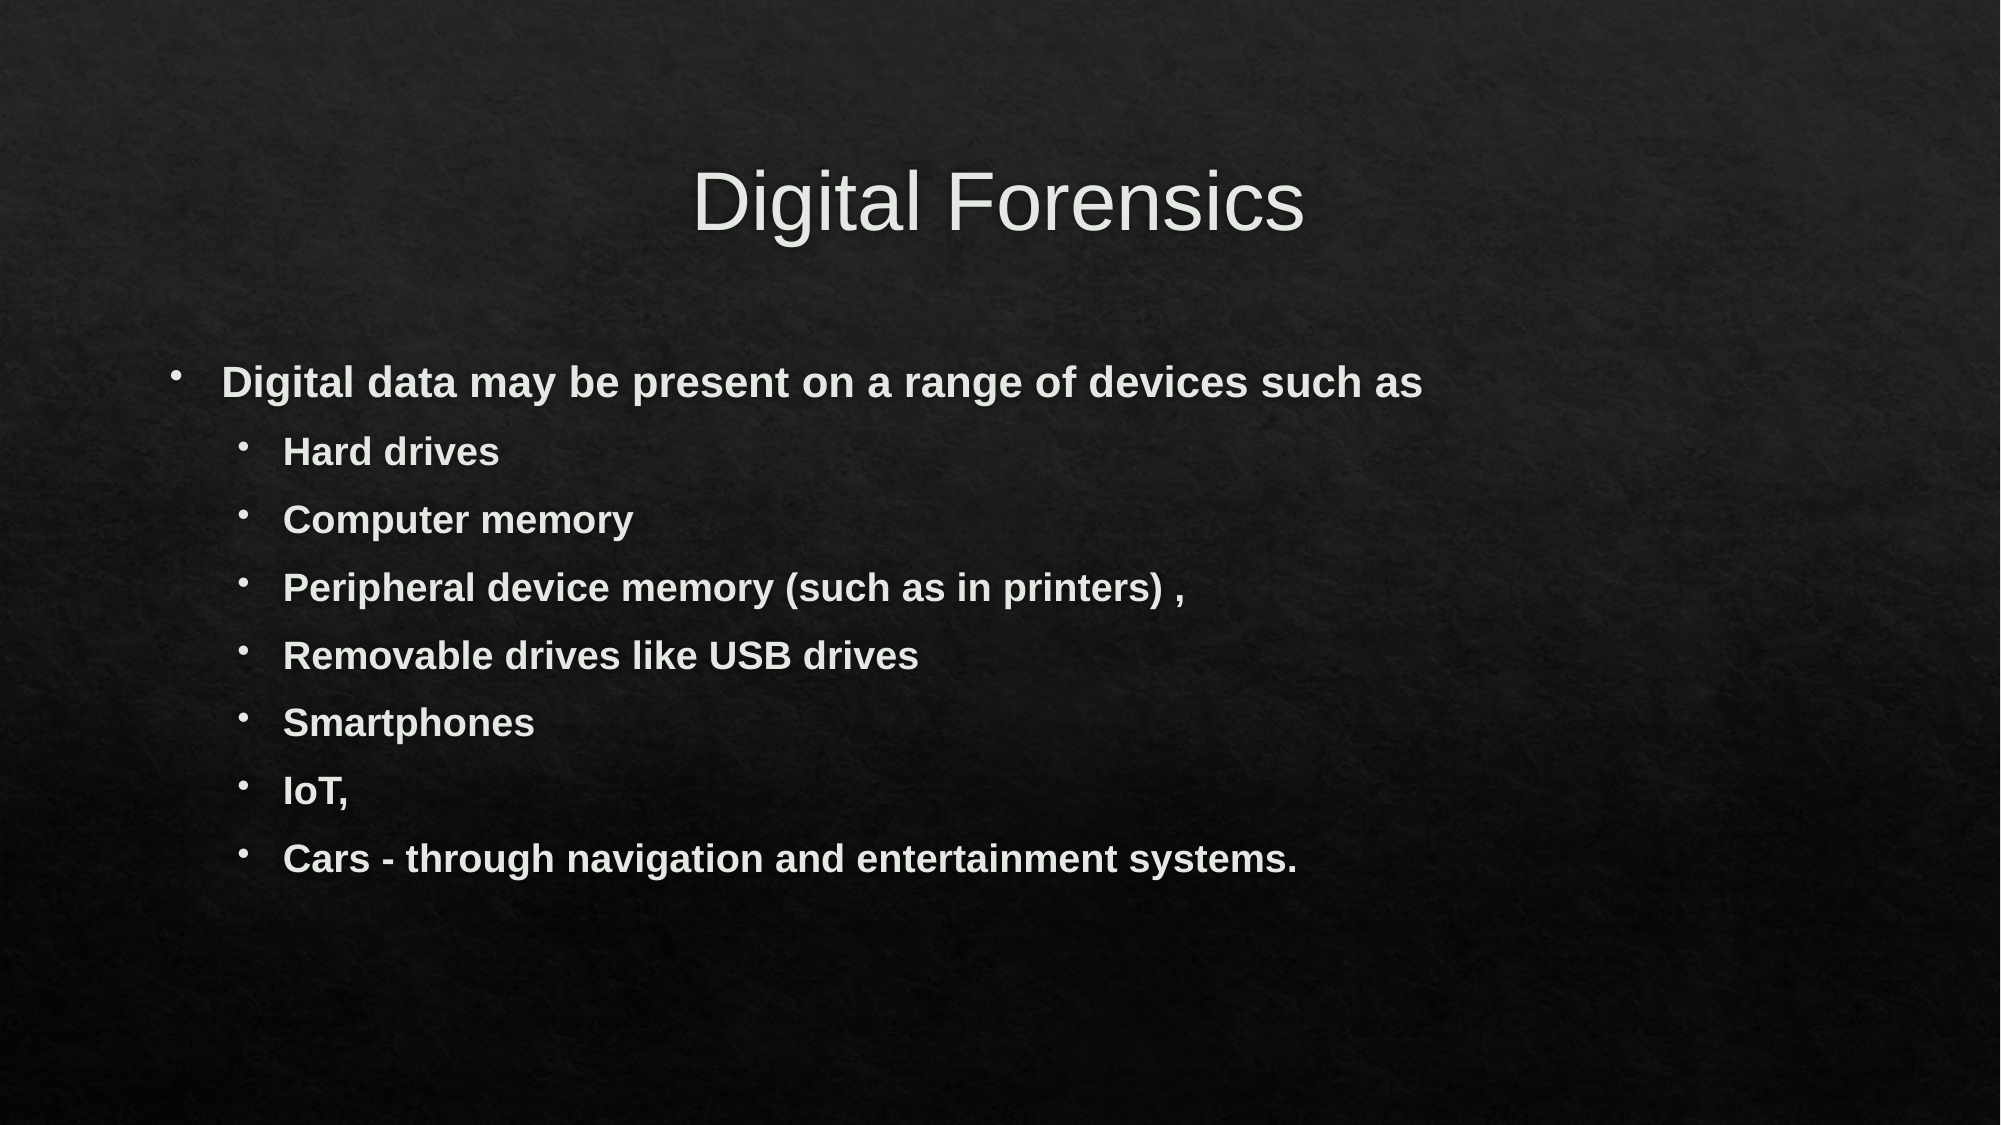

# Digital Forensics
Digital data may be present on a range of devices such as
Hard drives
Computer memory
Peripheral device memory (such as in printers) ,
Removable drives like USB drives
Smartphones
IoT,
Cars - through navigation and entertainment systems.